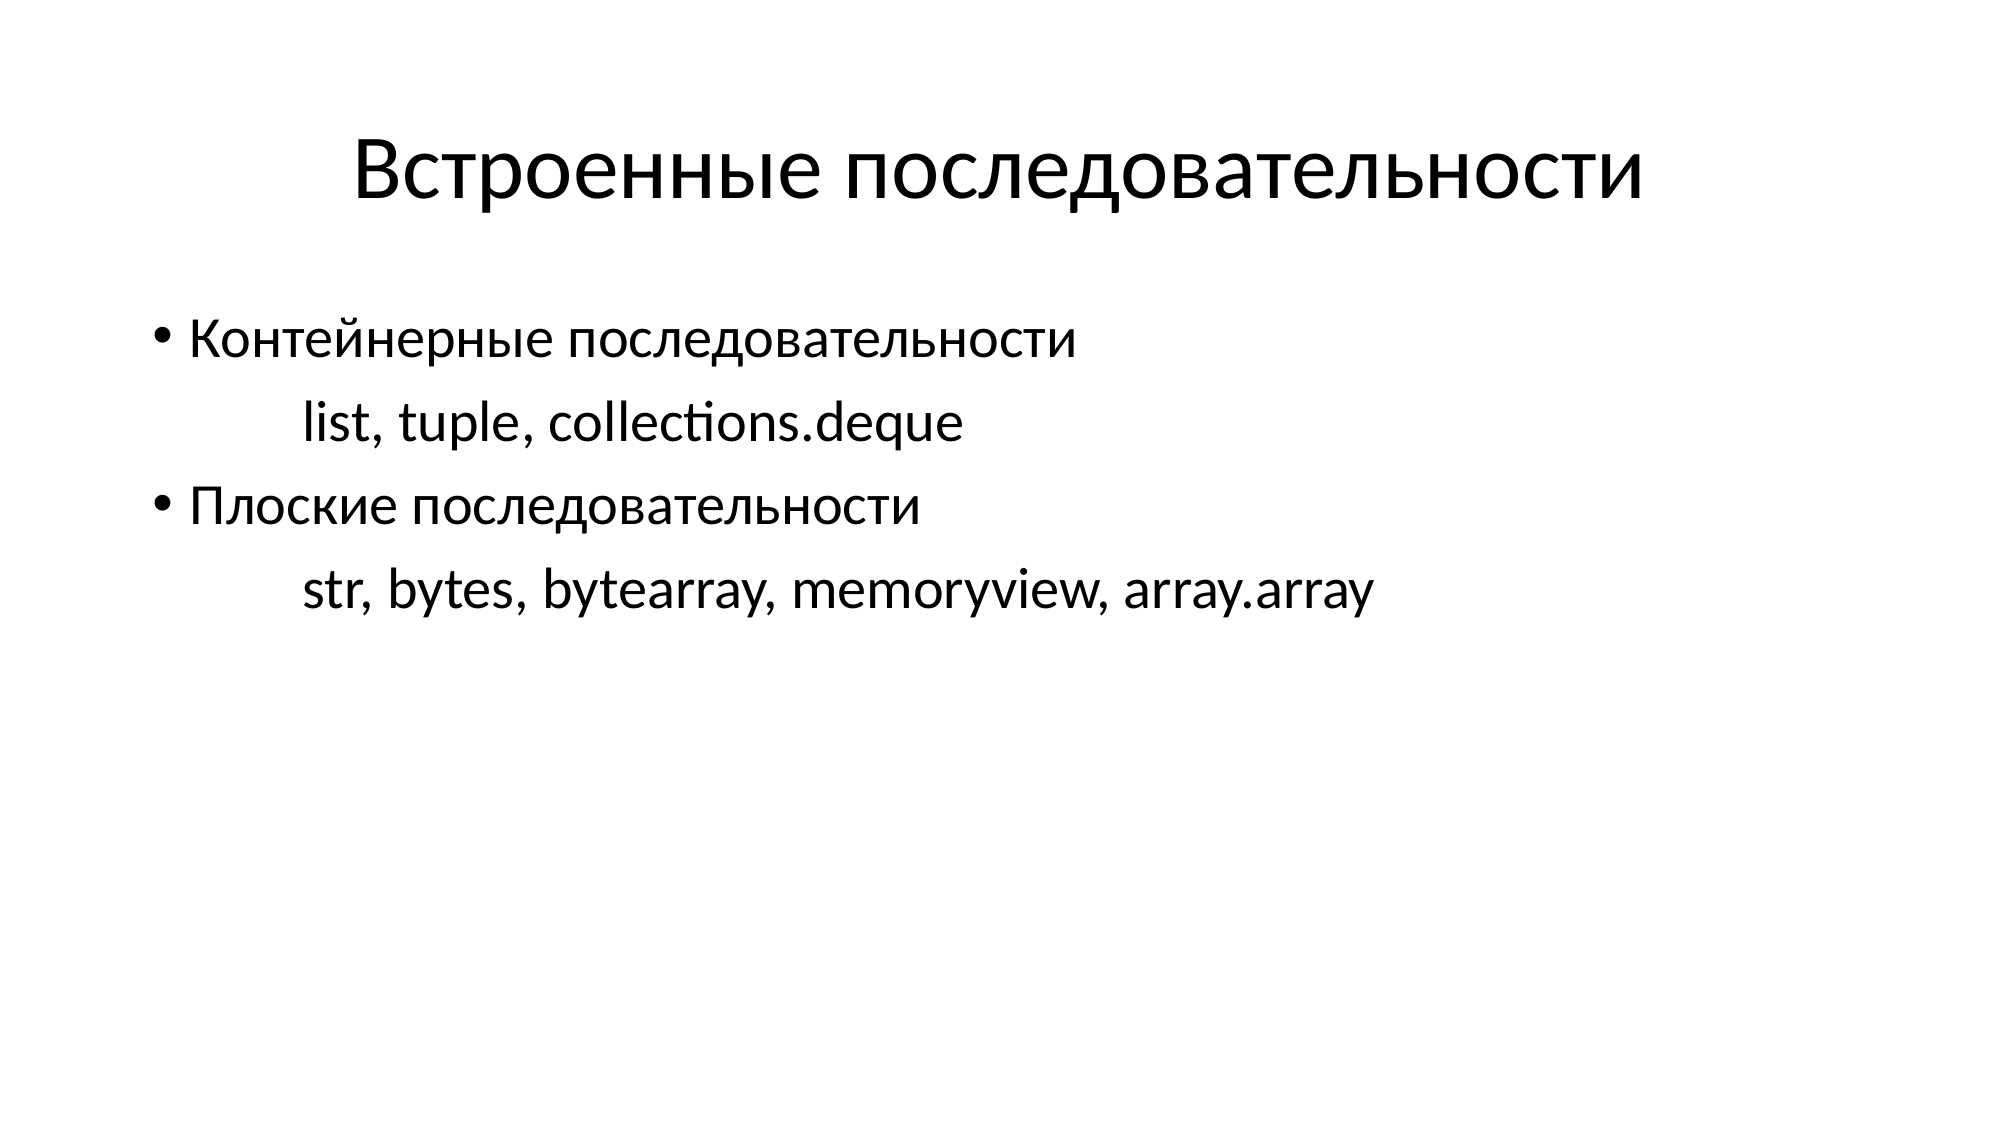

# Встроенные последовательности
Контейнерные последовательности
	list, tuple, collections.deque
Плоские последовательности
	str, bytes, bytearray, memoryview, array.array